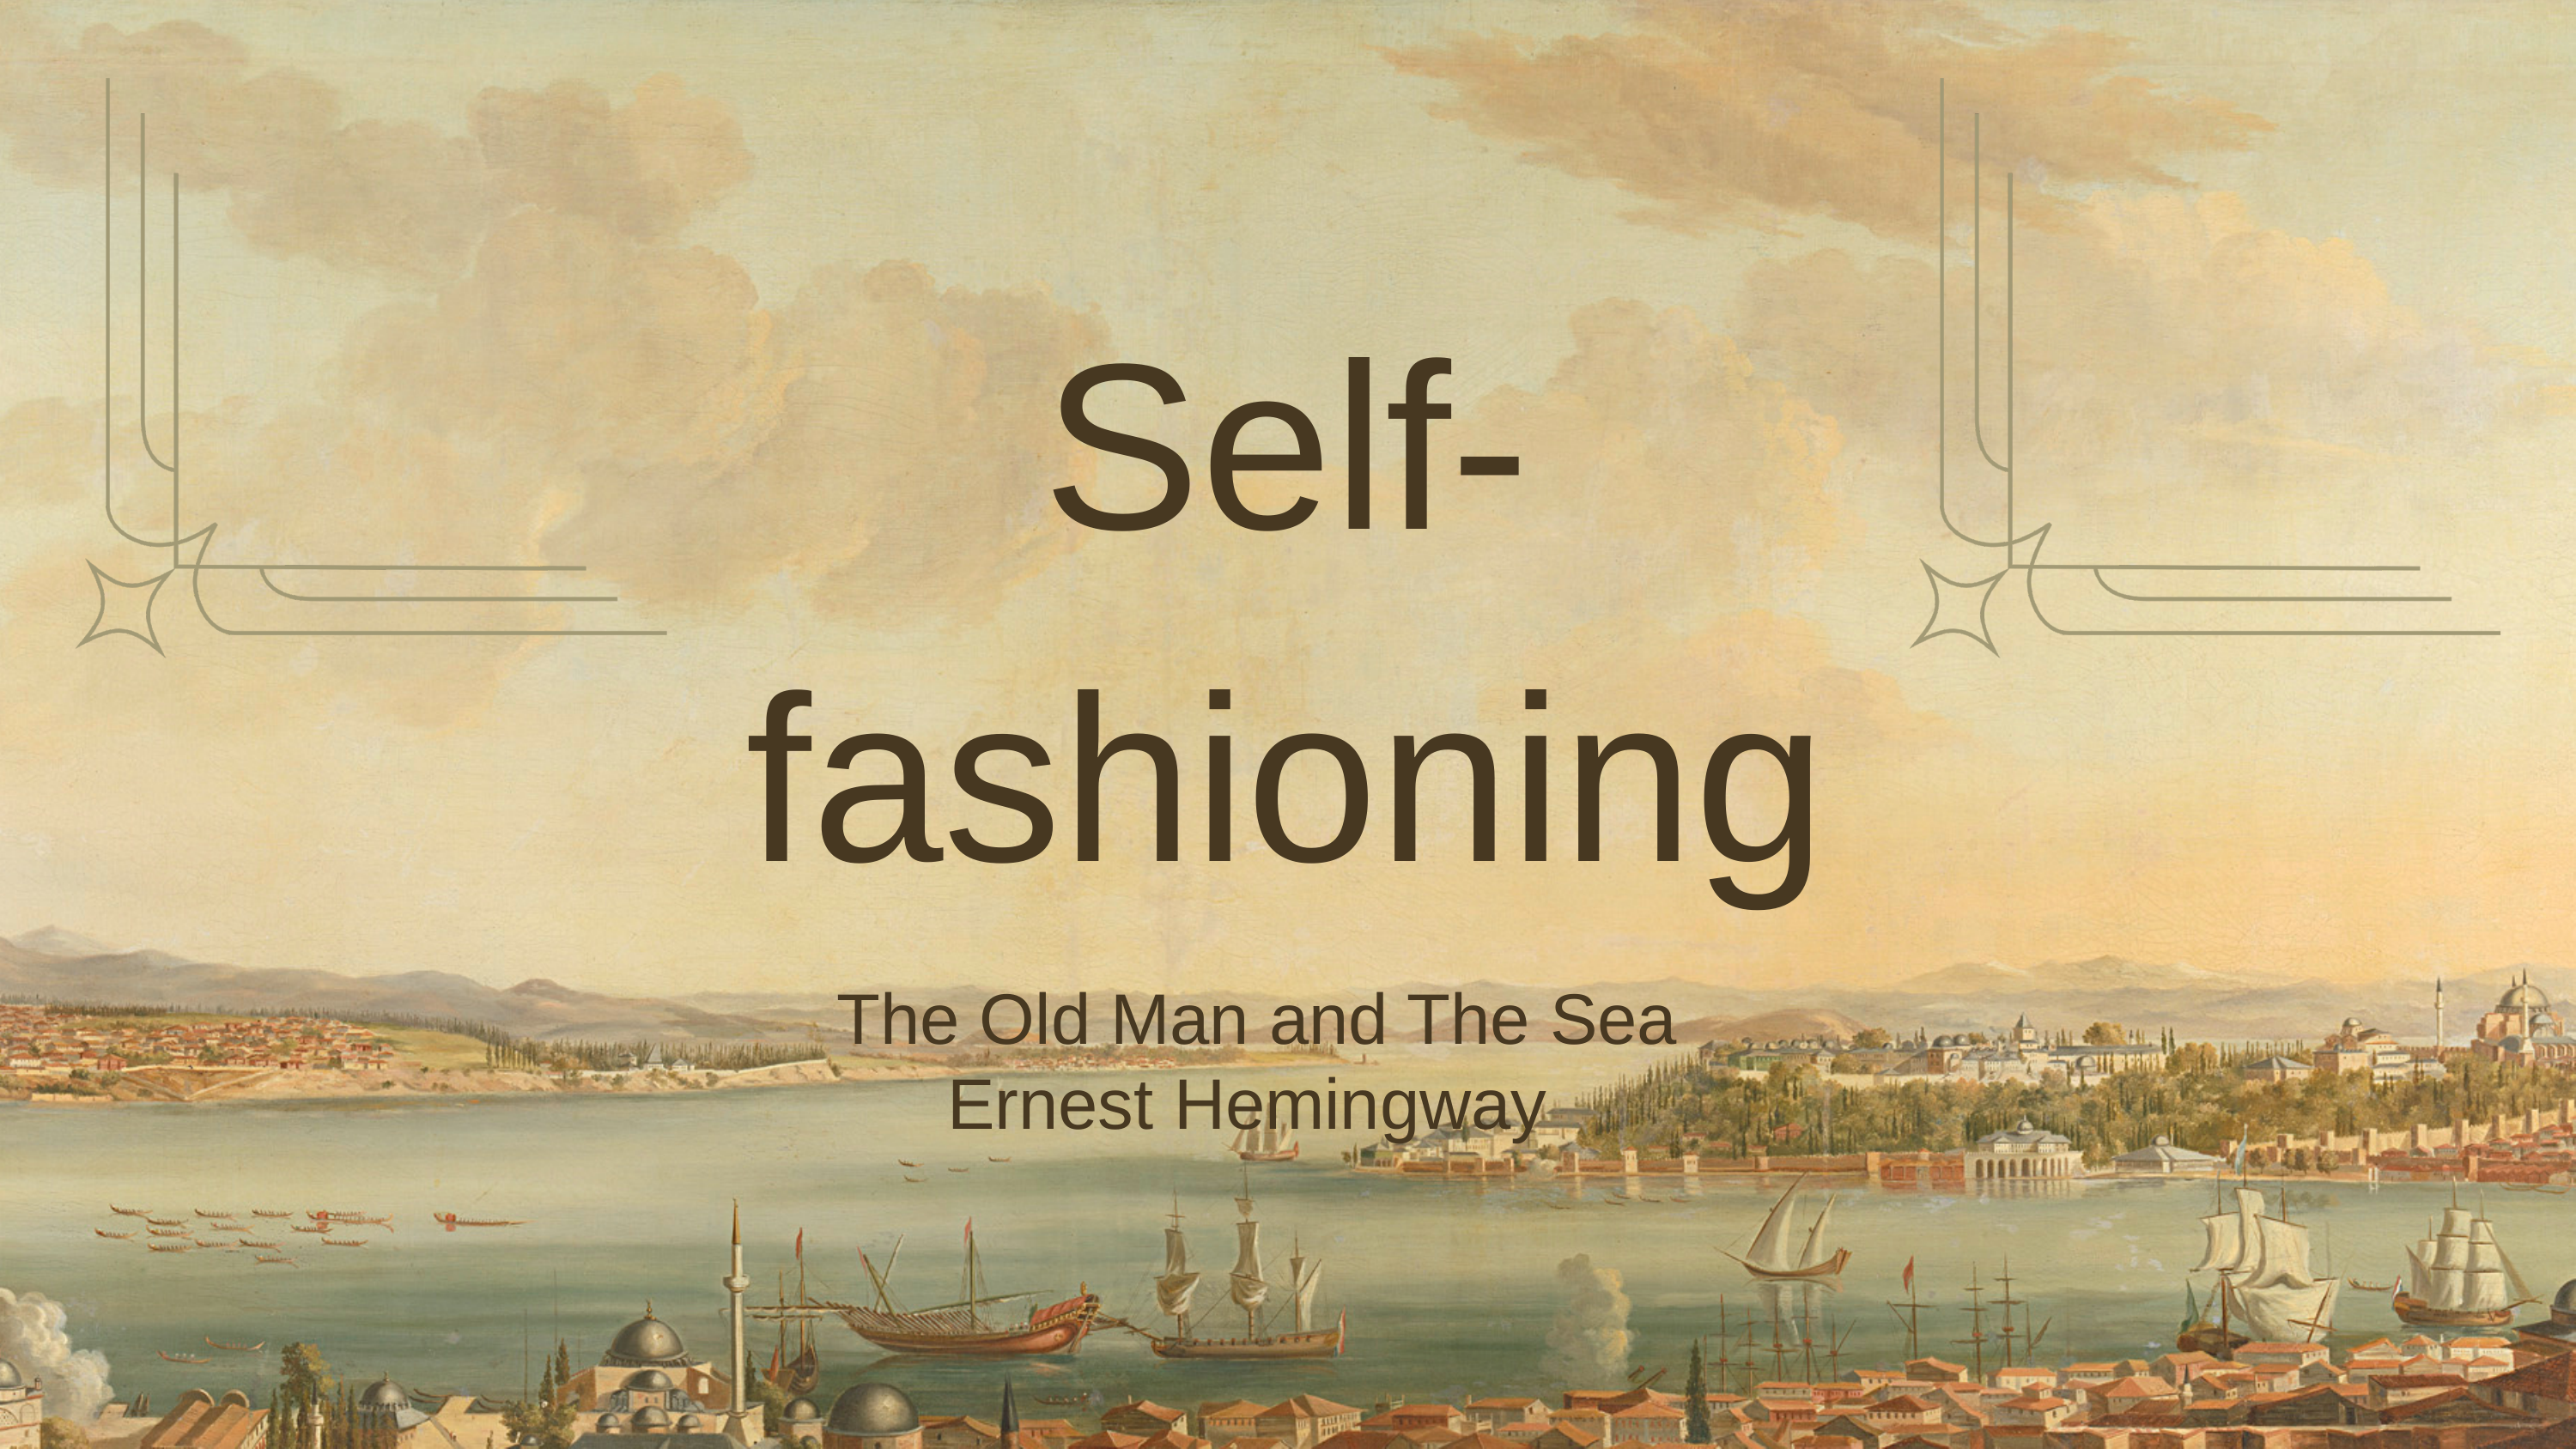

Self-fashioning
The Old Man and The Sea
Ernest Hemingway